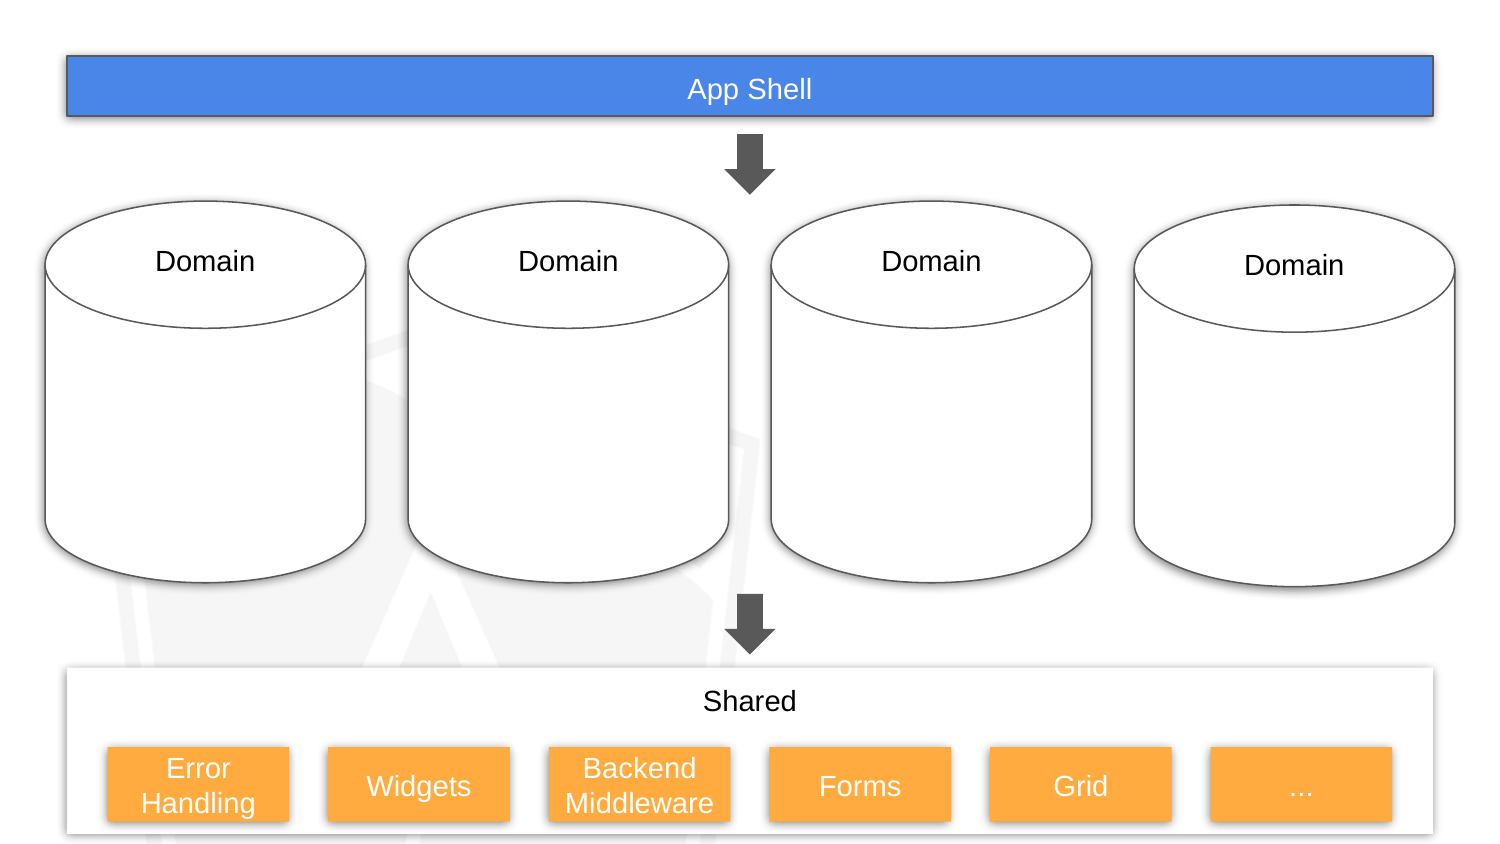

App Shell

Domain
Domain
Domain
Domain

Shared
Error Handling
Widgets
Backend Middleware
Forms
Grid
...